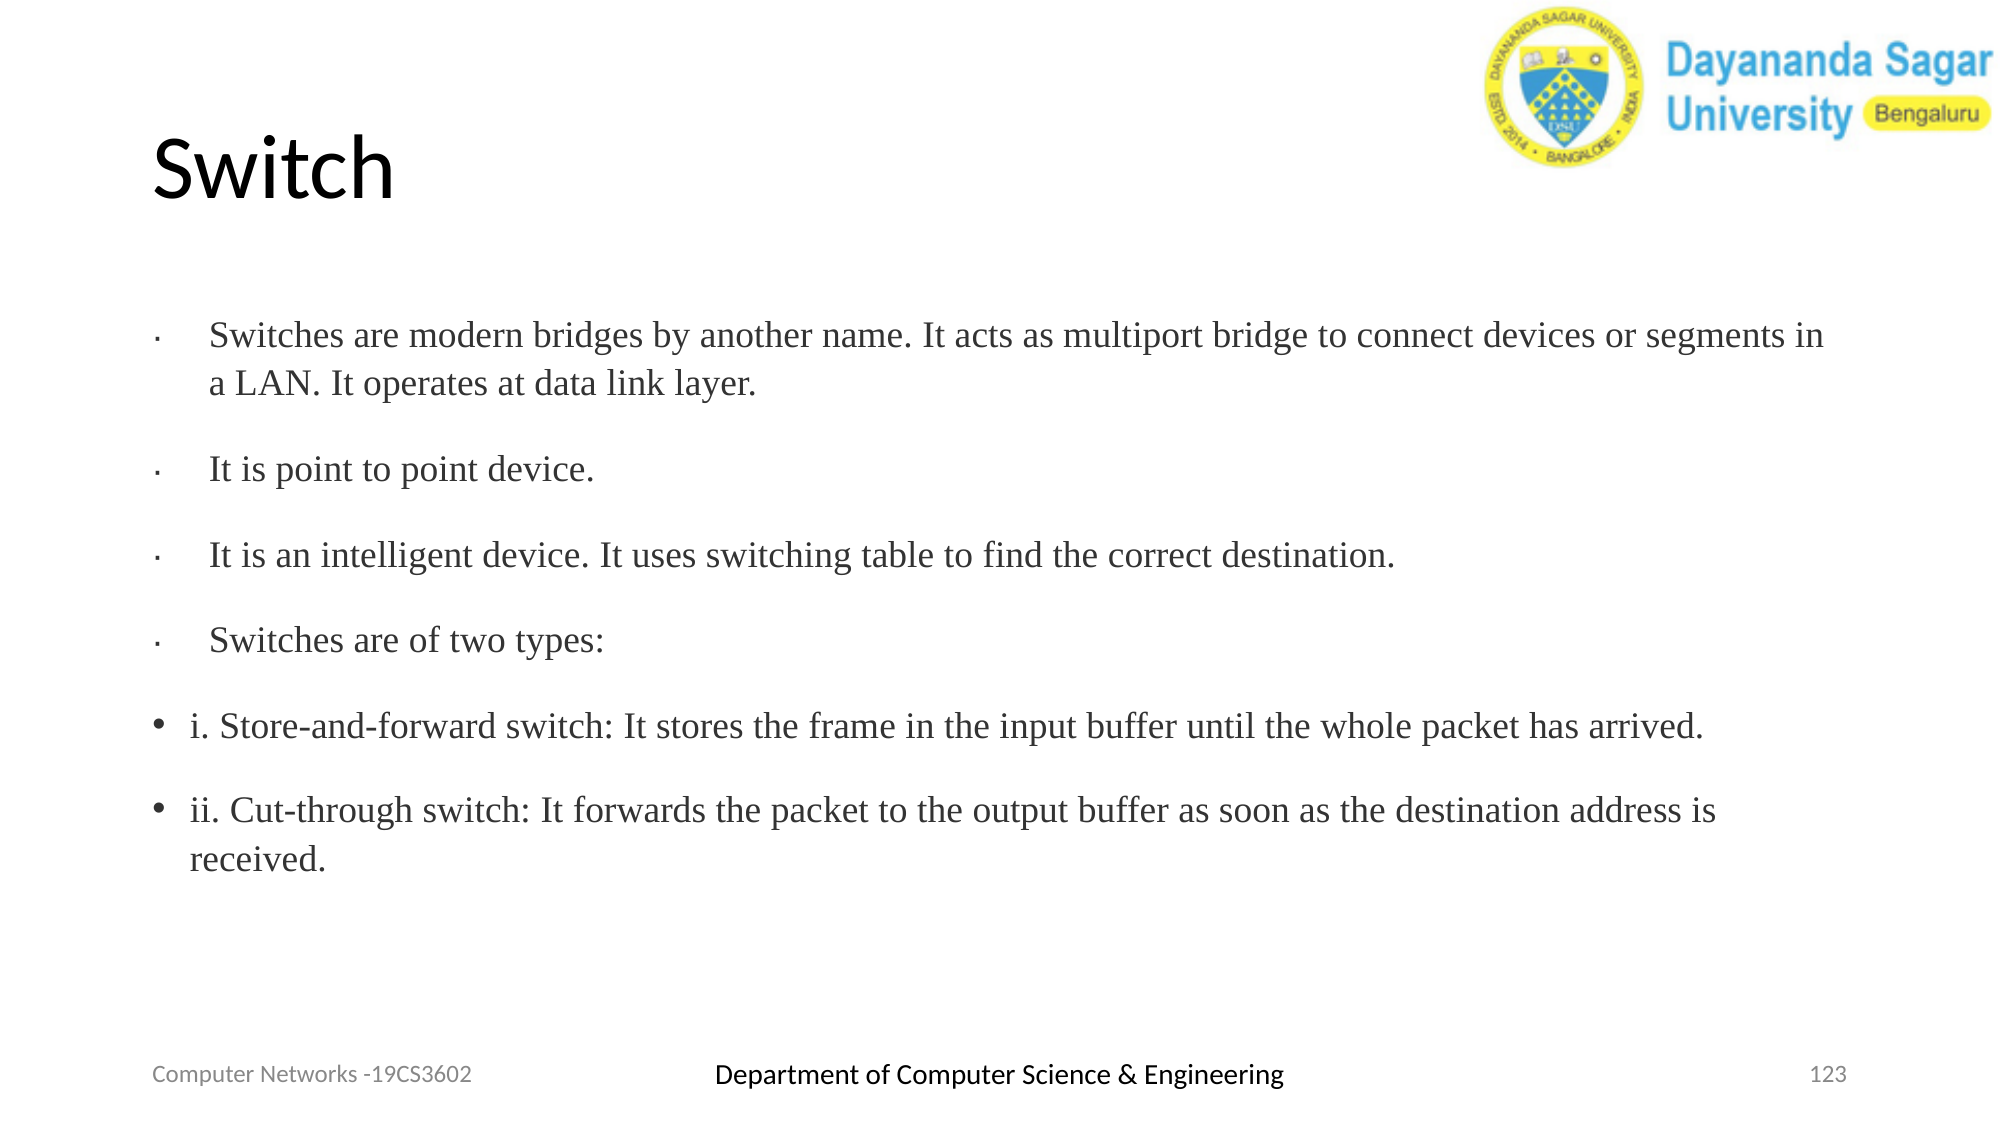

# Switch
Switches are modern bridges by another name. It acts as multiport bridge to connect devices or segments in a LAN. It operates at data link layer.
It is point to point device.
It is an intelligent device. It uses switching table to find the correct destination.
Switches are of two types:
i. Store-and-forward switch: It stores the frame in the input buffer until the whole packet has arrived.
ii. Cut-through switch: It forwards the packet to the output buffer as soon as the destination address is received.

Computer Networks -19CS3602
Department of Computer Science & Engineering
123